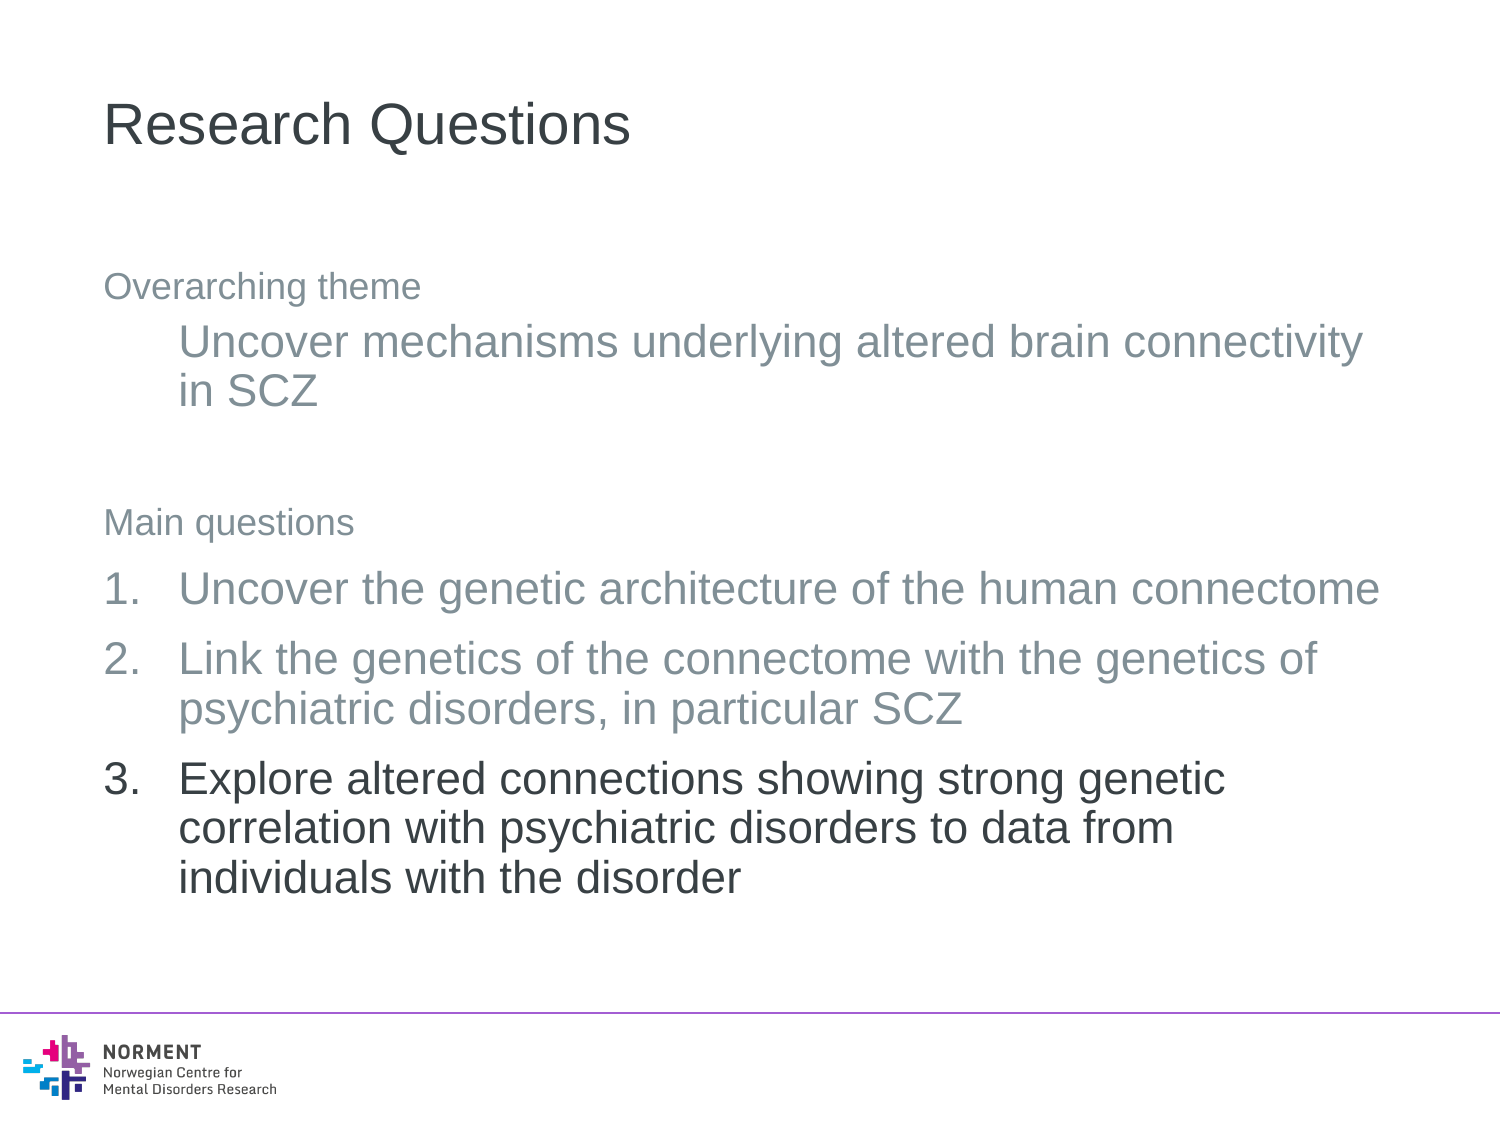

# Research Questions
Overarching theme
Uncover mechanisms underlying altered brain connectivity in SCZ

Main questions
Uncover the genetic architecture of the human connectome
Link the genetics of the connectome with the genetics of psychiatric disorders, in particular SCZ
Explore altered connections showing strong genetic correlation with psychiatric disorders to data from individuals with the disorder